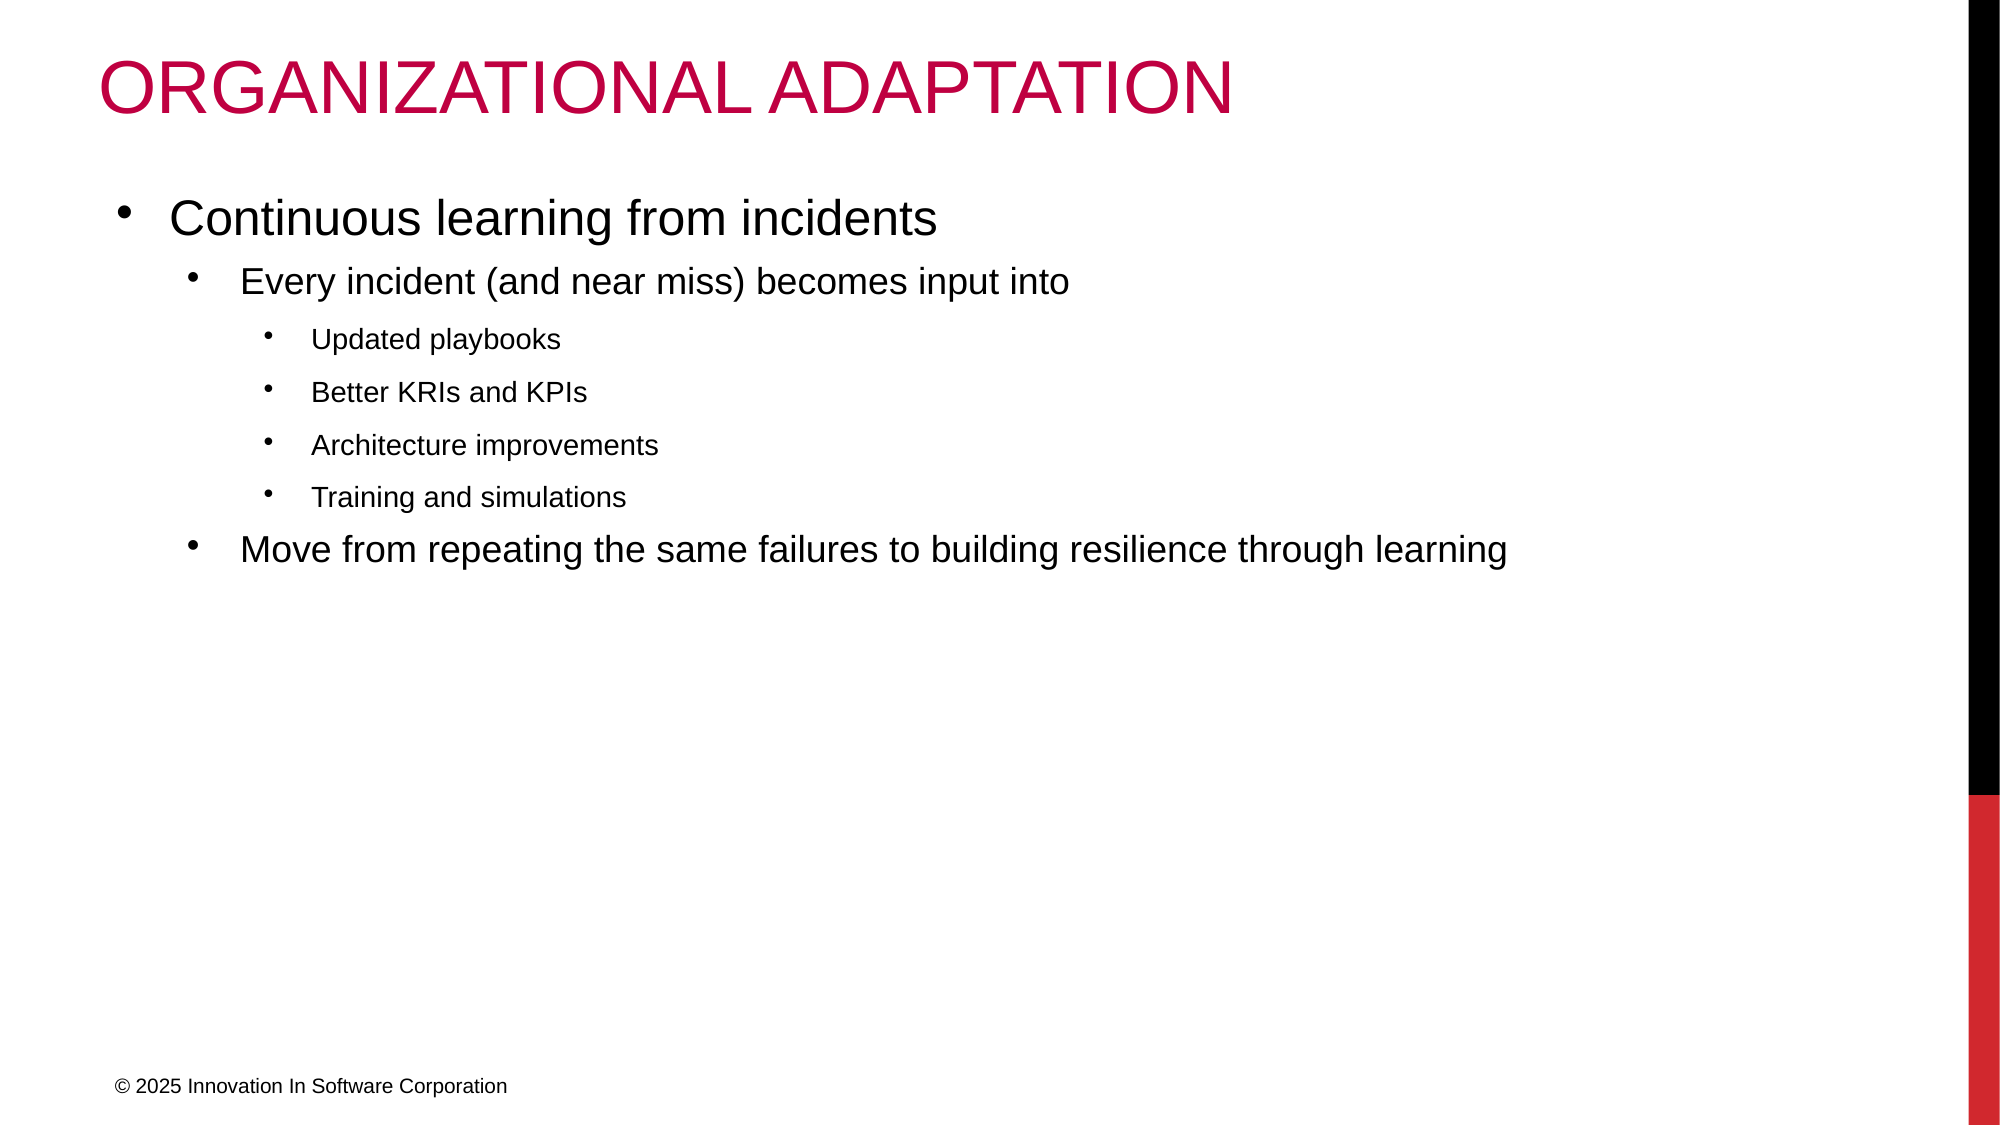

# Organizational Adaptation
Continuous learning from incidents
Every incident (and near miss) becomes input into
Updated playbooks
Better KRIs and KPIs
Architecture improvements
Training and simulations
Move from repeating the same failures to building resilience through learning
© 2025 Innovation In Software Corporation